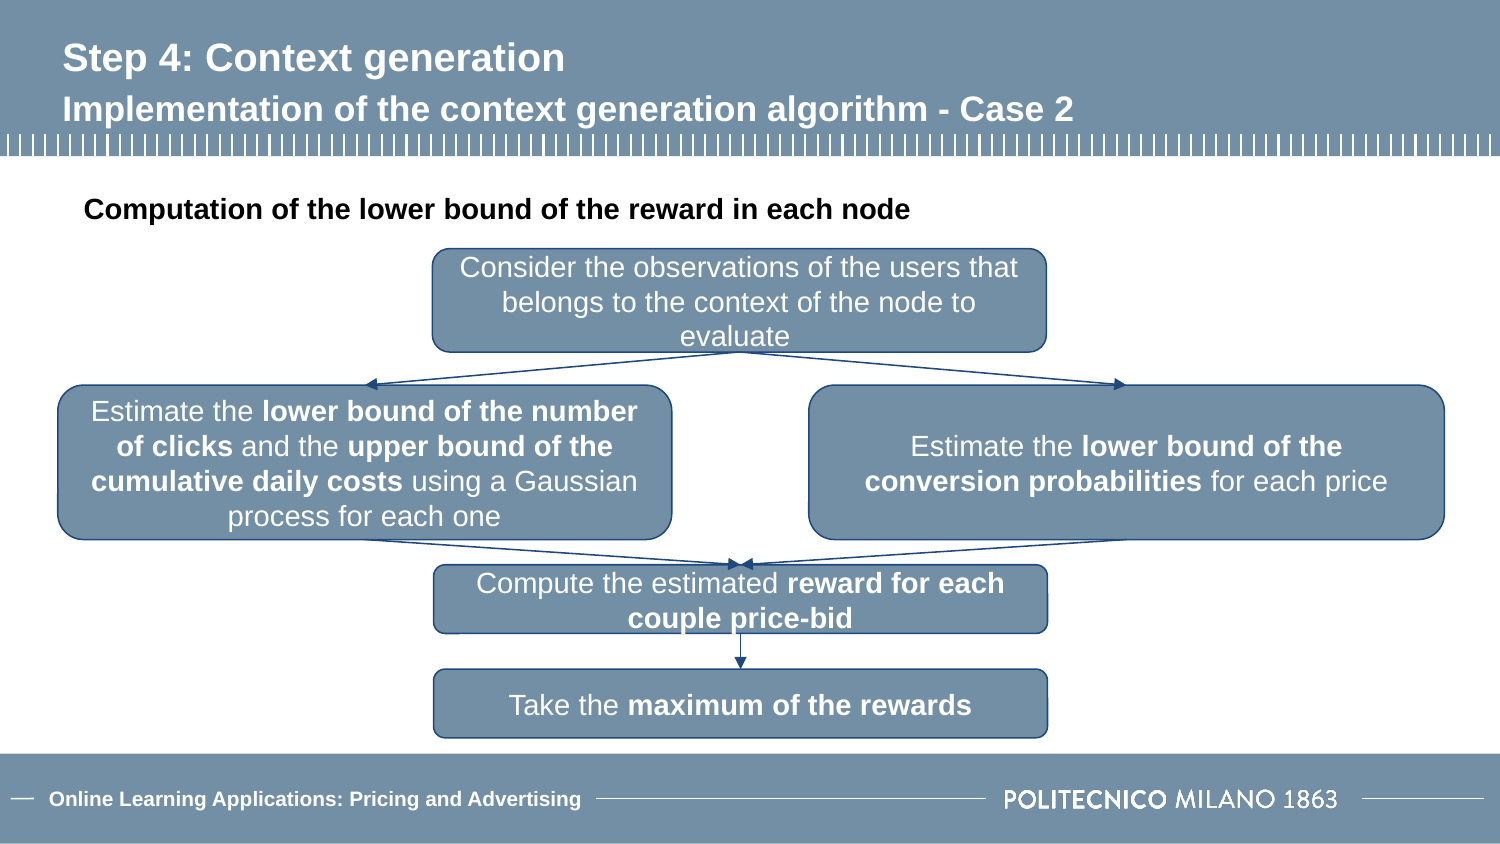

# Step 4: Context generation
Implementation of the context generation algorithm - Case 2
Computation of the lower bound of the reward in each node
Consider the observations of the users that belongs to the context of the node to evaluate
Estimate the lower bound of the number of clicks and the upper bound of the cumulative daily costs using a Gaussian process for each one
Estimate the lower bound of the conversion probabilities for each price
Compute the estimated reward for each couple price-bid
Take the maximum of the rewards